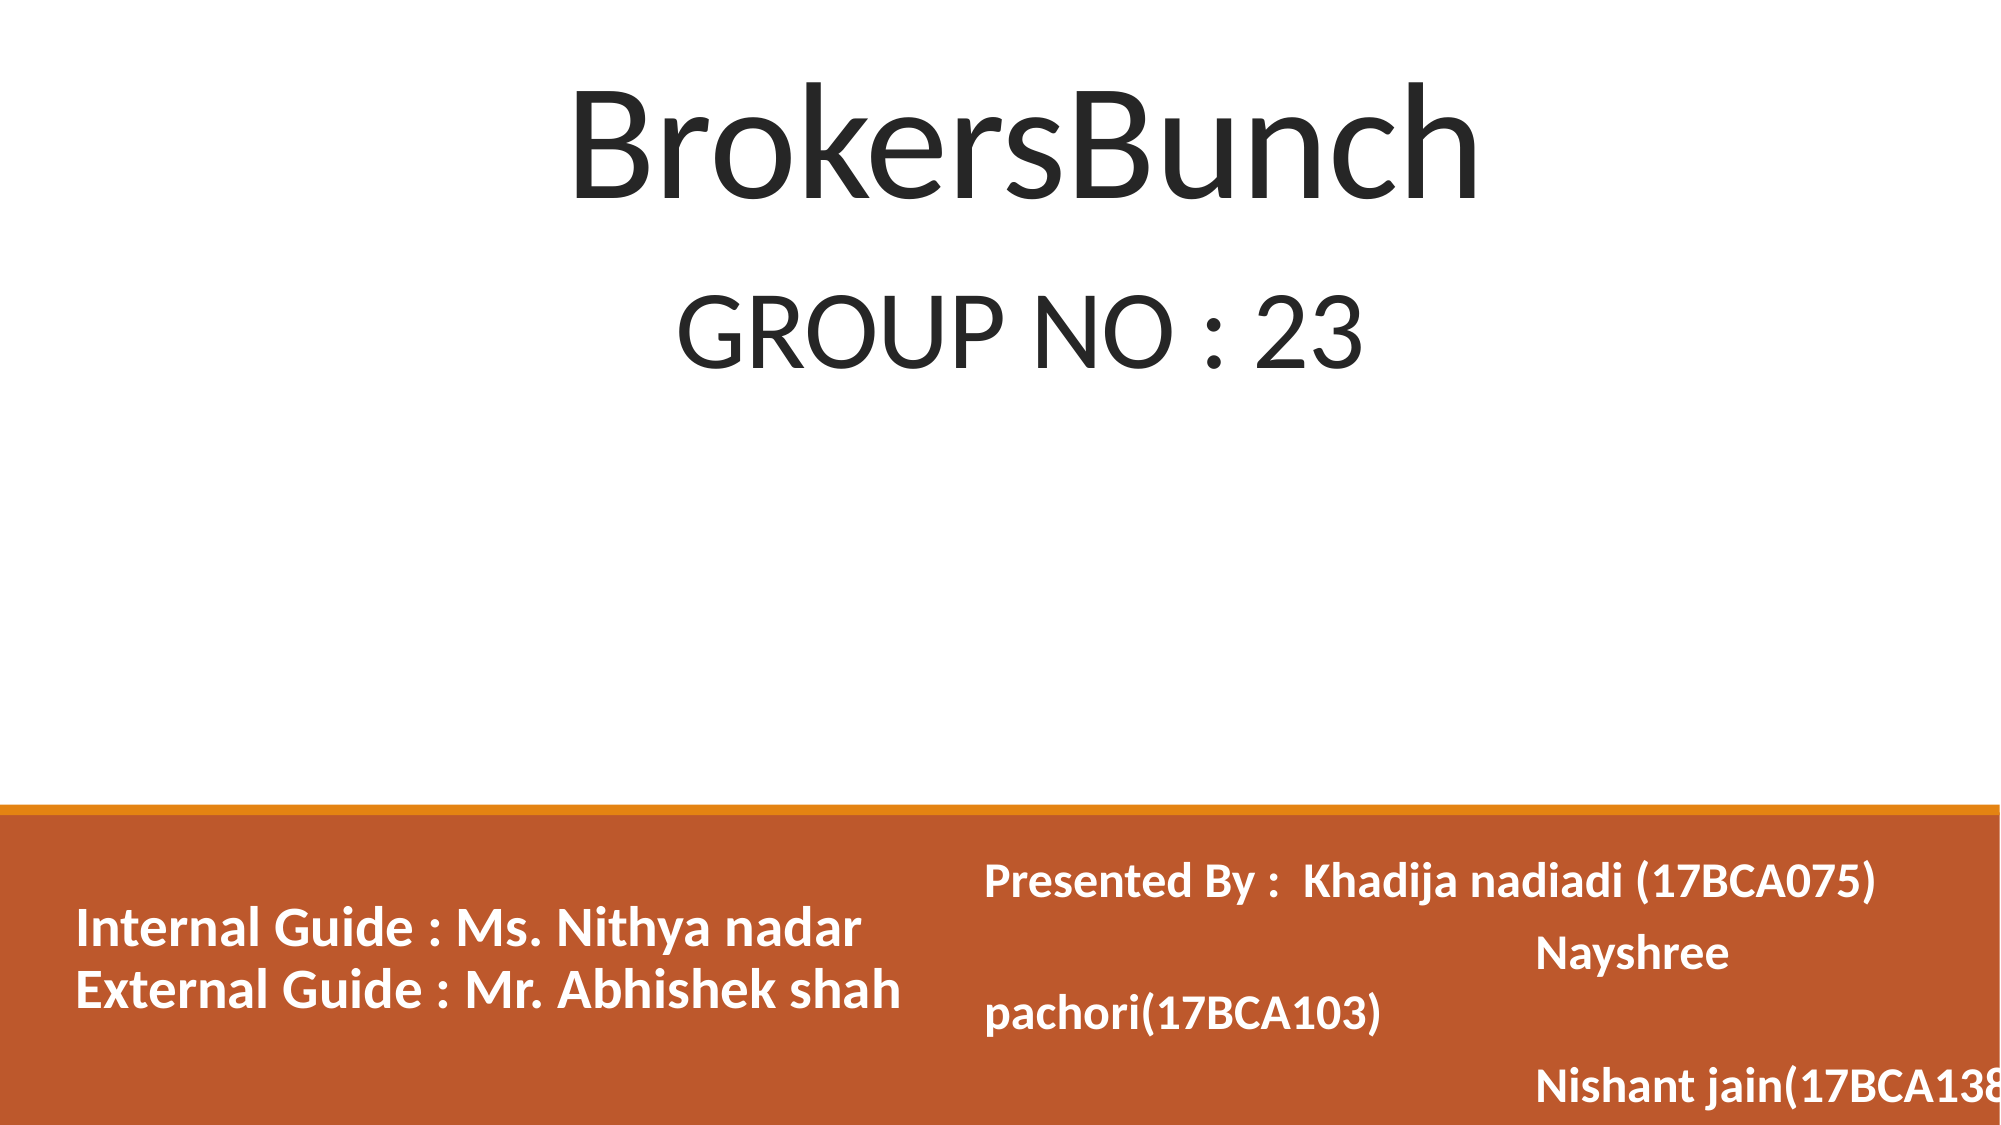

# BrokersBunch GROUP NO : 23

Presented By :  Khadija nadiadi (17BCA075)
			         Nayshree pachori(17BCA103)
			         Nishant jain(17BCA138)

Internal Guide : Ms. Nithya nadar
External Guide : Mr. Abhishek shah